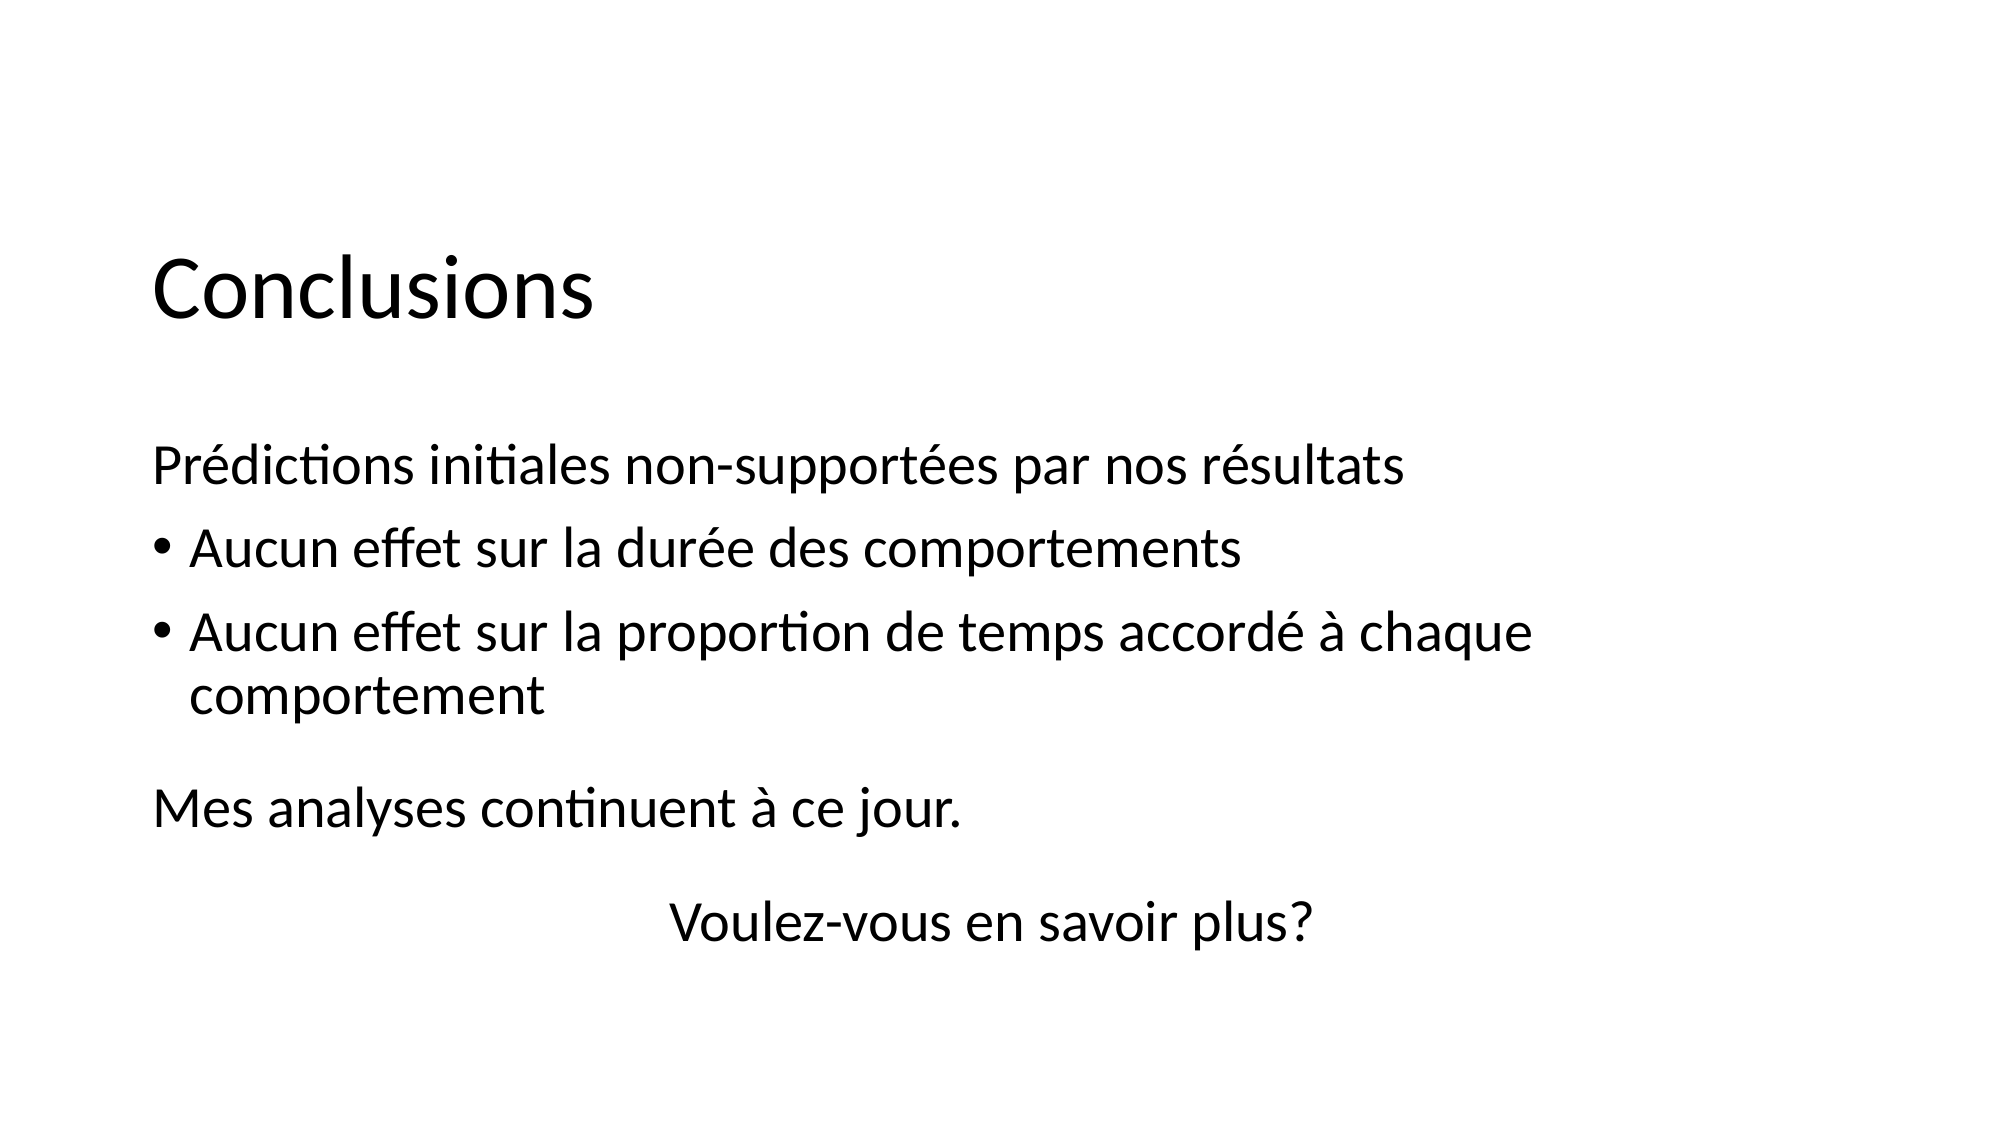

# Conclusions
Prédictions initiales non-supportées par nos résultats
Aucun effet sur la durée des comportements
Aucun effet sur la proportion de temps accordé à chaque comportement
Mes analyses continuent à ce jour.

Voulez-vous en savoir plus?